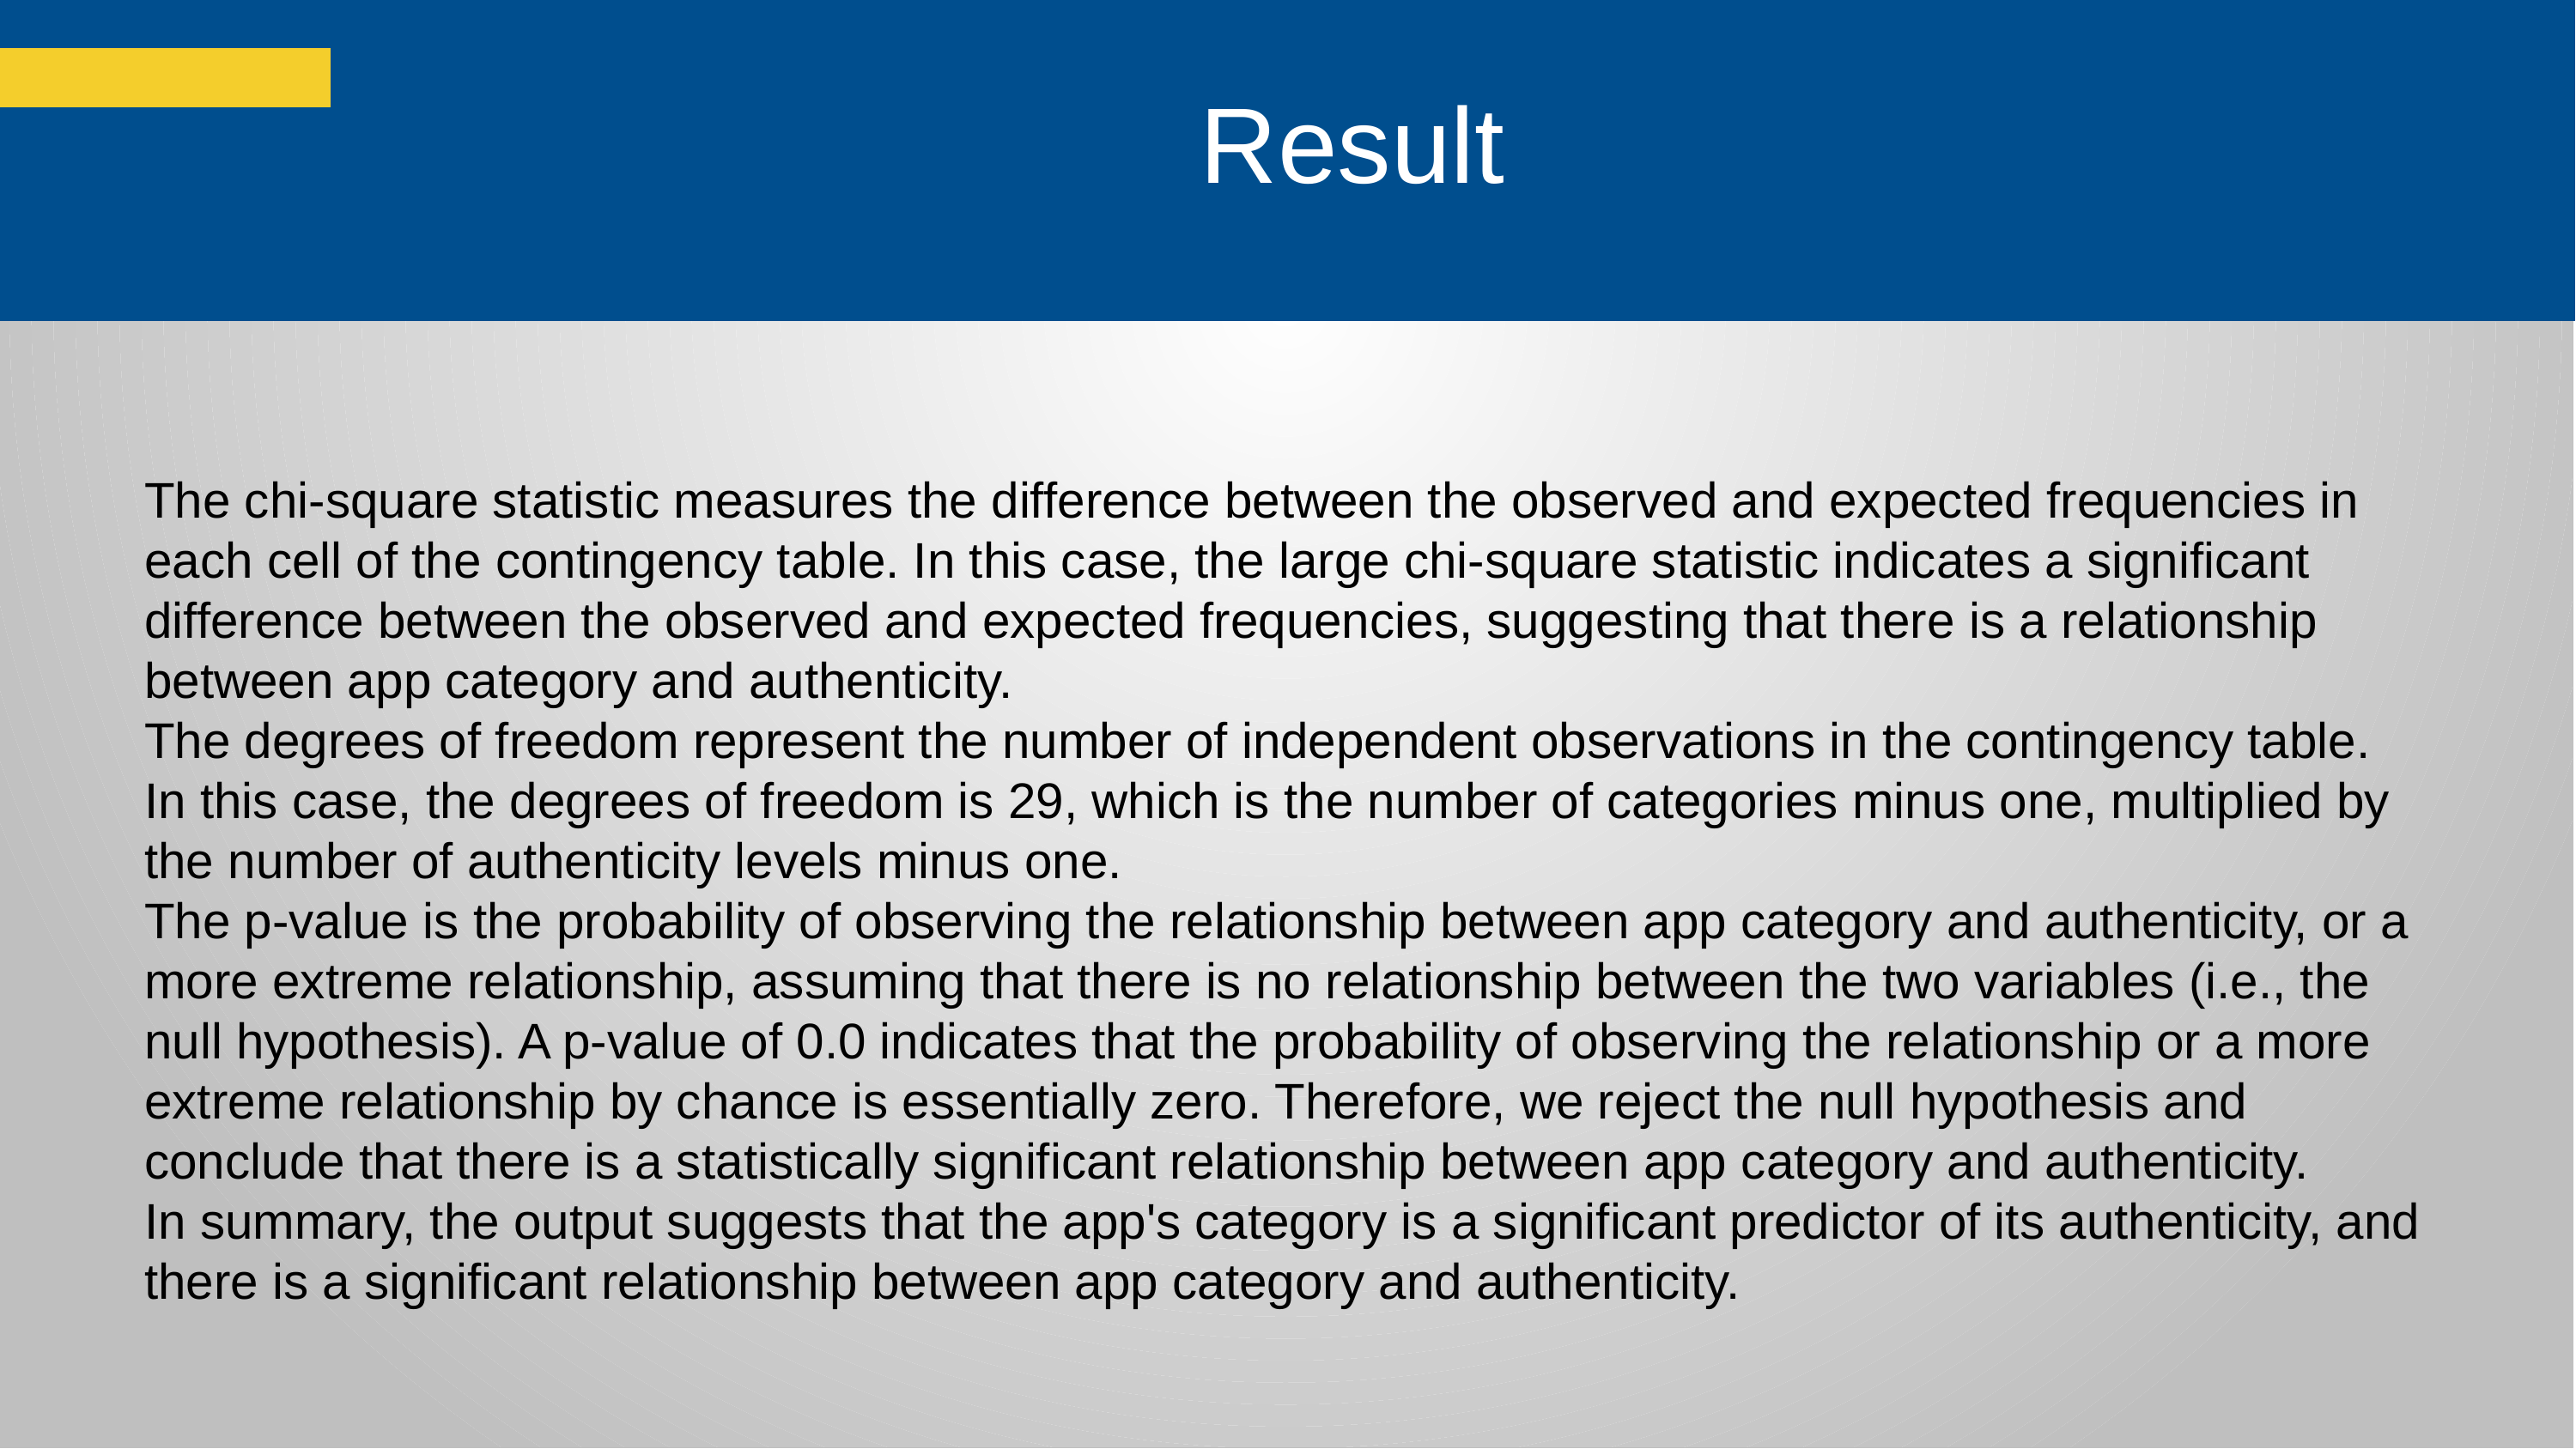

Result

### Chart

| Category |
|---|
The chi-square statistic measures the difference between the observed and expected frequencies in each cell of the contingency table. In this case, the large chi-square statistic indicates a significant difference between the observed and expected frequencies, suggesting that there is a relationship between app category and authenticity.
The degrees of freedom represent the number of independent observations in the contingency table. In this case, the degrees of freedom is 29, which is the number of categories minus one, multiplied by the number of authenticity levels minus one.
The p-value is the probability of observing the relationship between app category and authenticity, or a more extreme relationship, assuming that there is no relationship between the two variables (i.e., the null hypothesis). A p-value of 0.0 indicates that the probability of observing the relationship or a more extreme relationship by chance is essentially zero. Therefore, we reject the null hypothesis and conclude that there is a statistically significant relationship between app category and authenticity.
In summary, the output suggests that the app's category is a significant predictor of its authenticity, and there is a significant relationship between app category and authenticity.